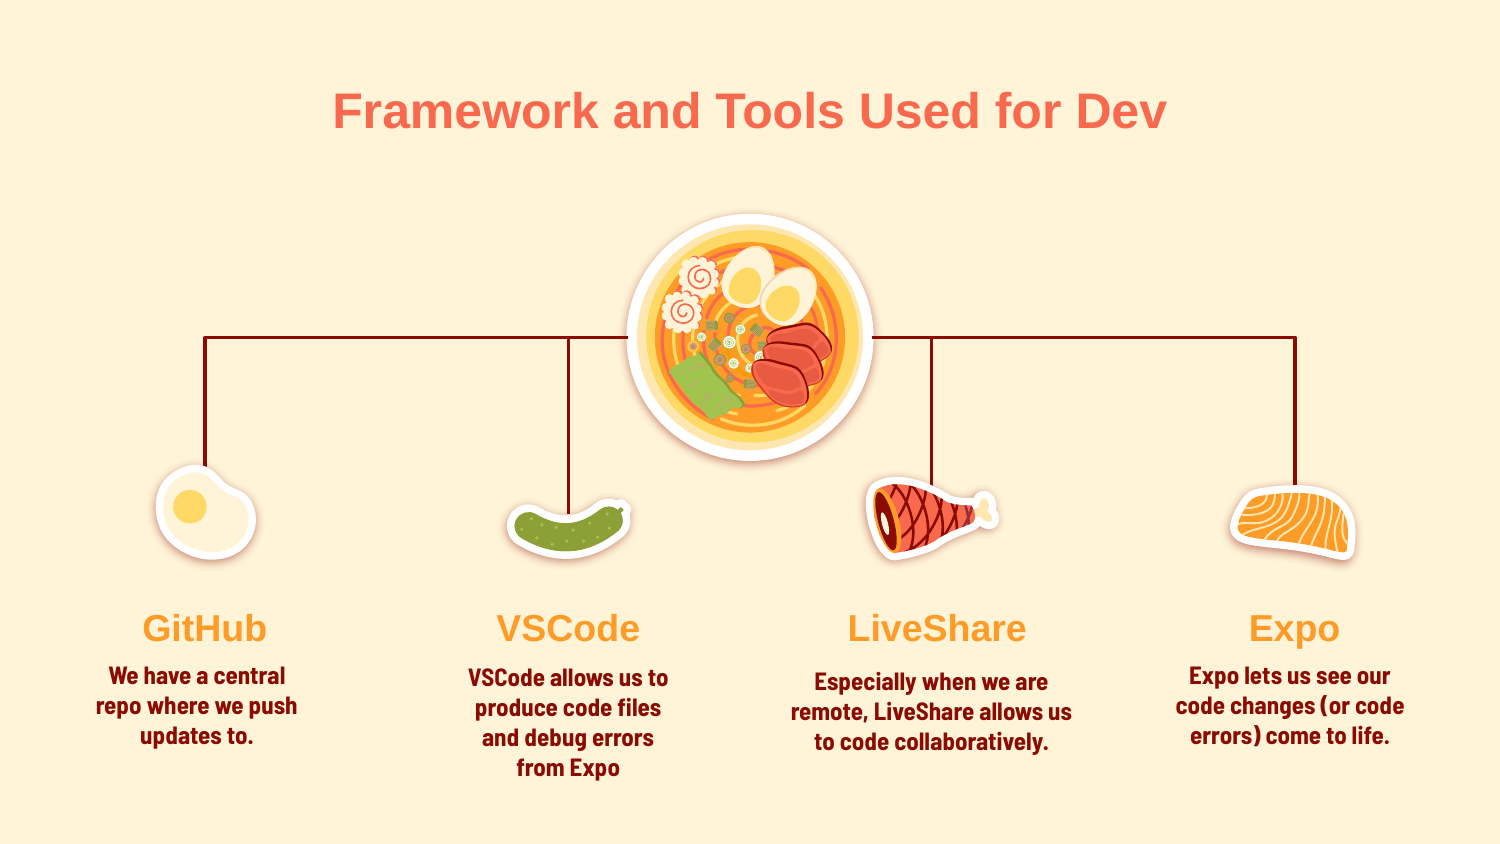

# Framework and Tools Used for Dev

VSCode
VSCode allows us to produce code files and debug errors from Expo
LiveShare
Especially when we are remote, LiveShare allows us to code collaboratively.
GitHub
We have a central repo where we push updates to.
Expo
Expo lets us see our code changes (or code errors) come to life.